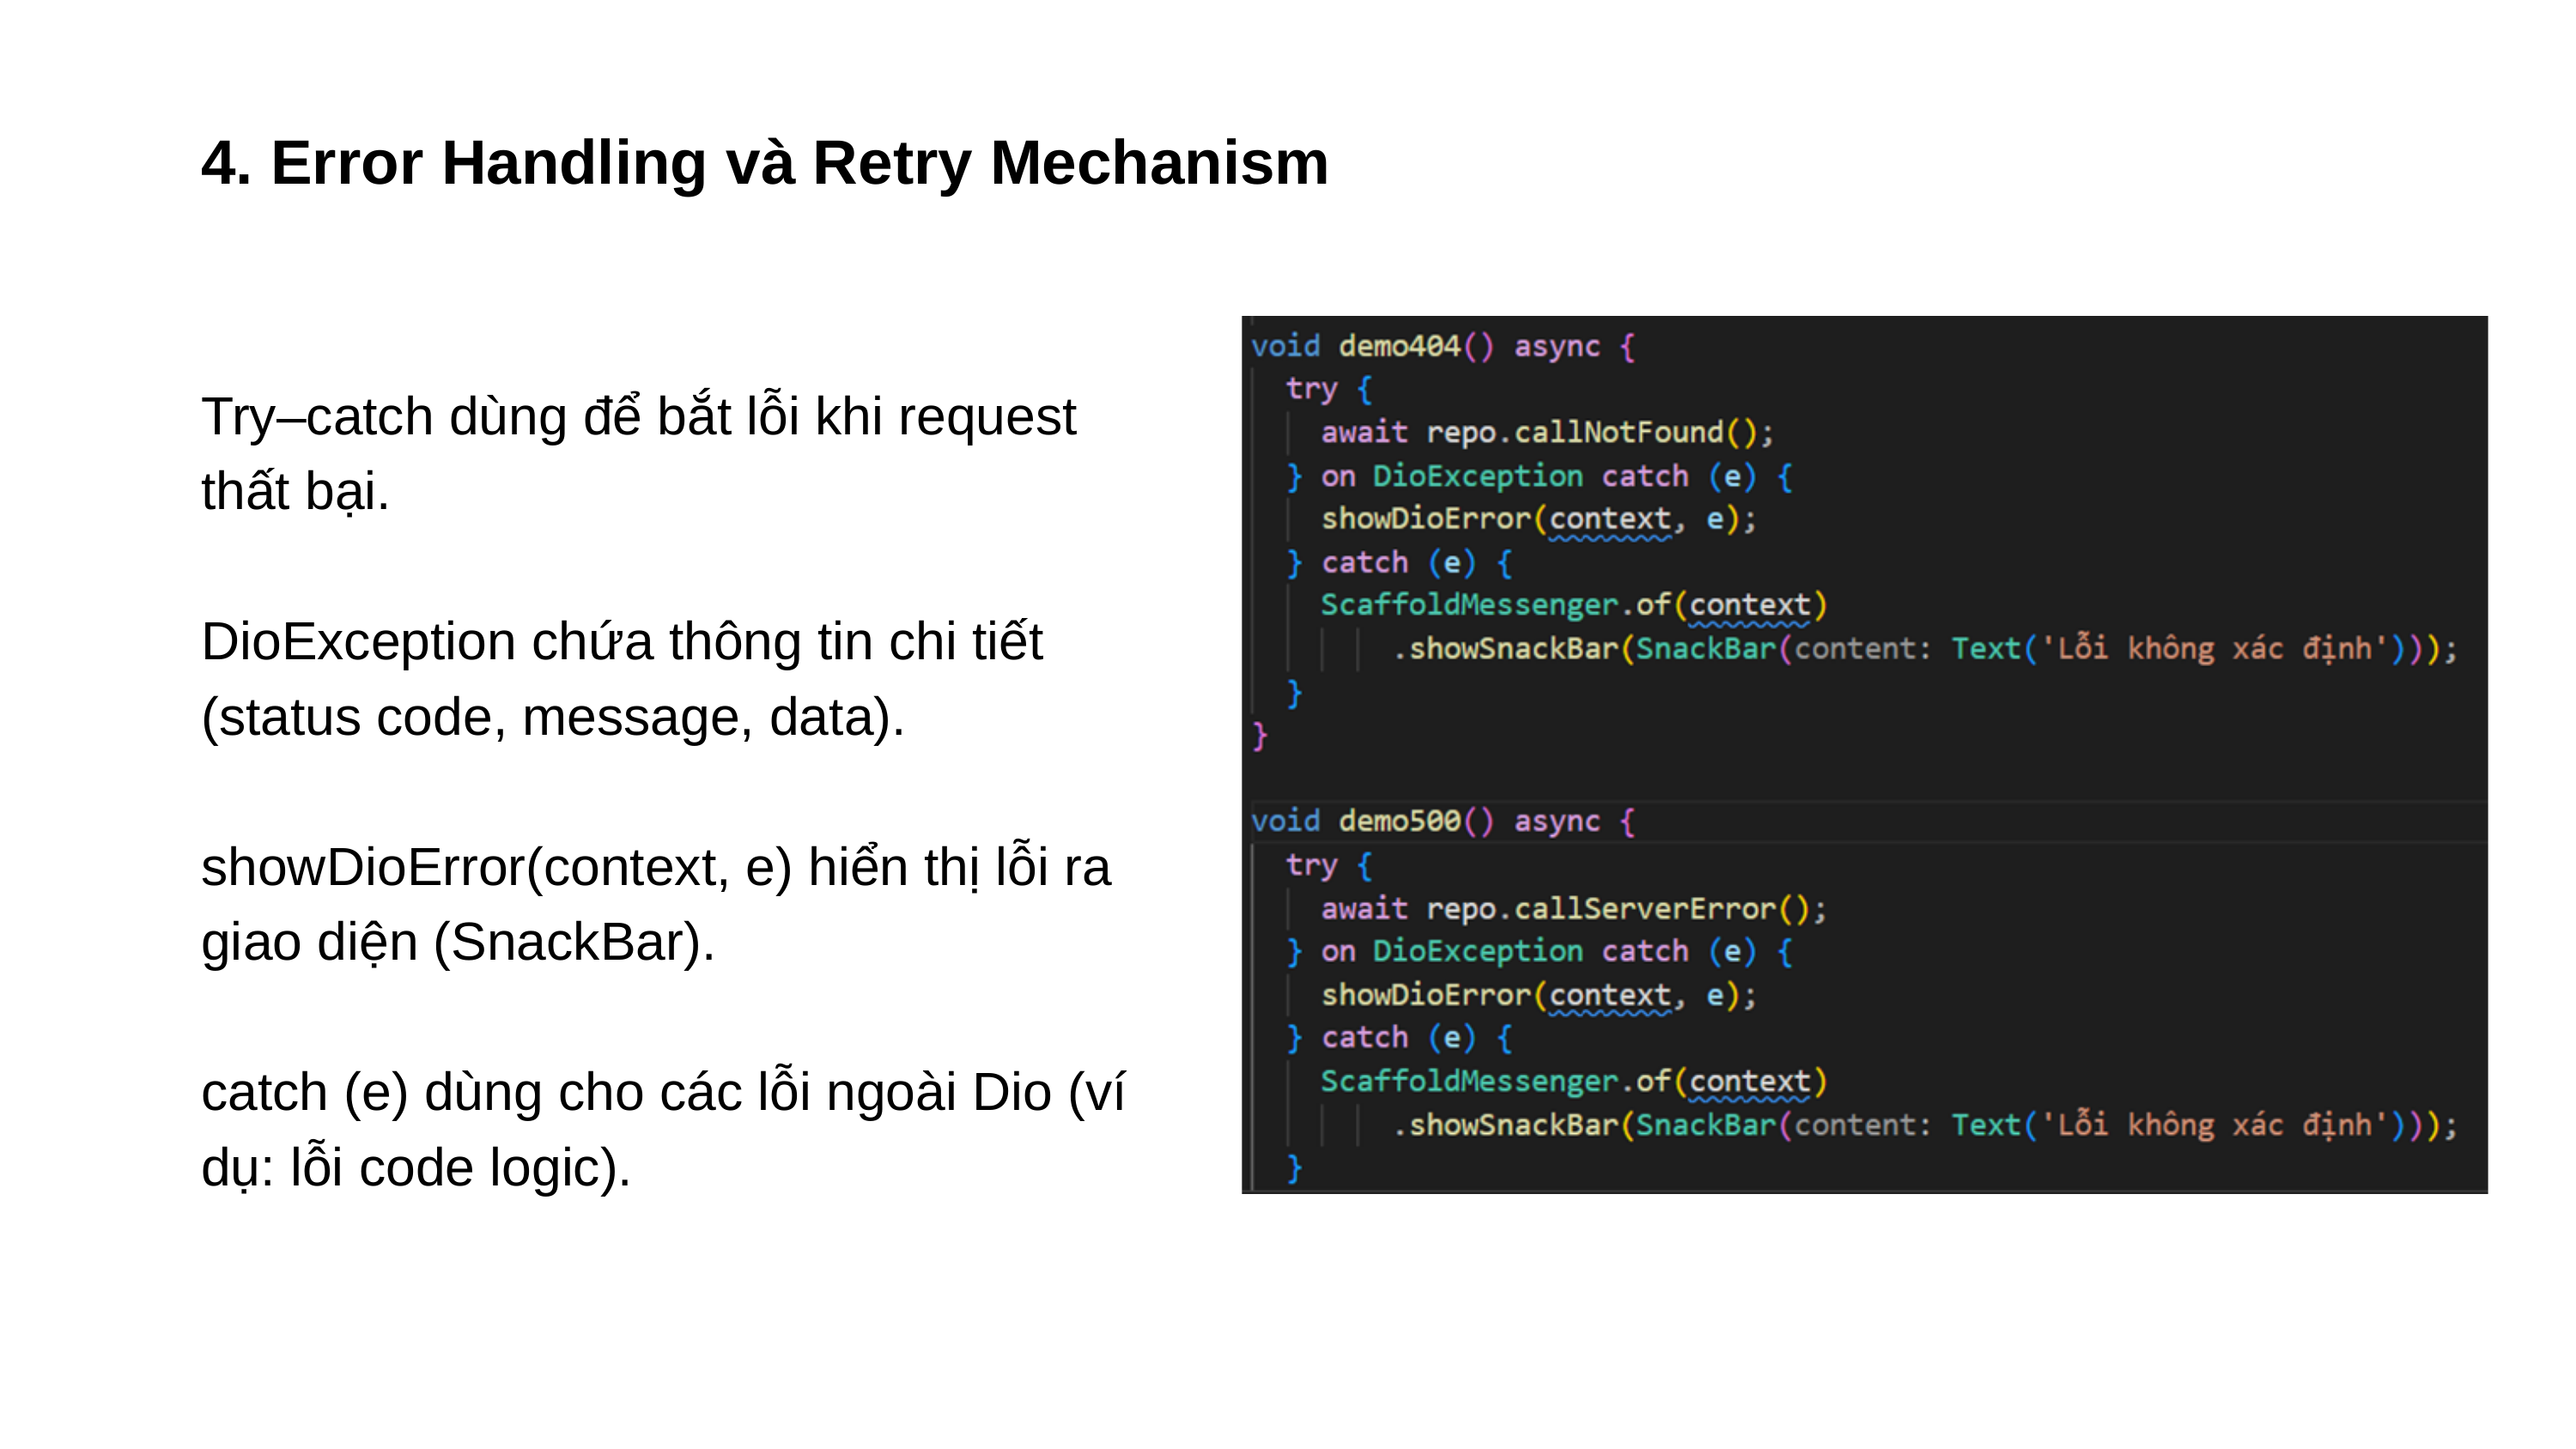

4. Error Handling và Retry Mechanism

Try–catch dùng để bắt lỗi khi request thất bại.

DioException chứa thông tin chi tiết (status code, message, data).

showDioError(context, e) hiển thị lỗi ra giao diện (SnackBar).

catch (e) dùng cho các lỗi ngoài Dio (ví dụ: lỗi code logic).